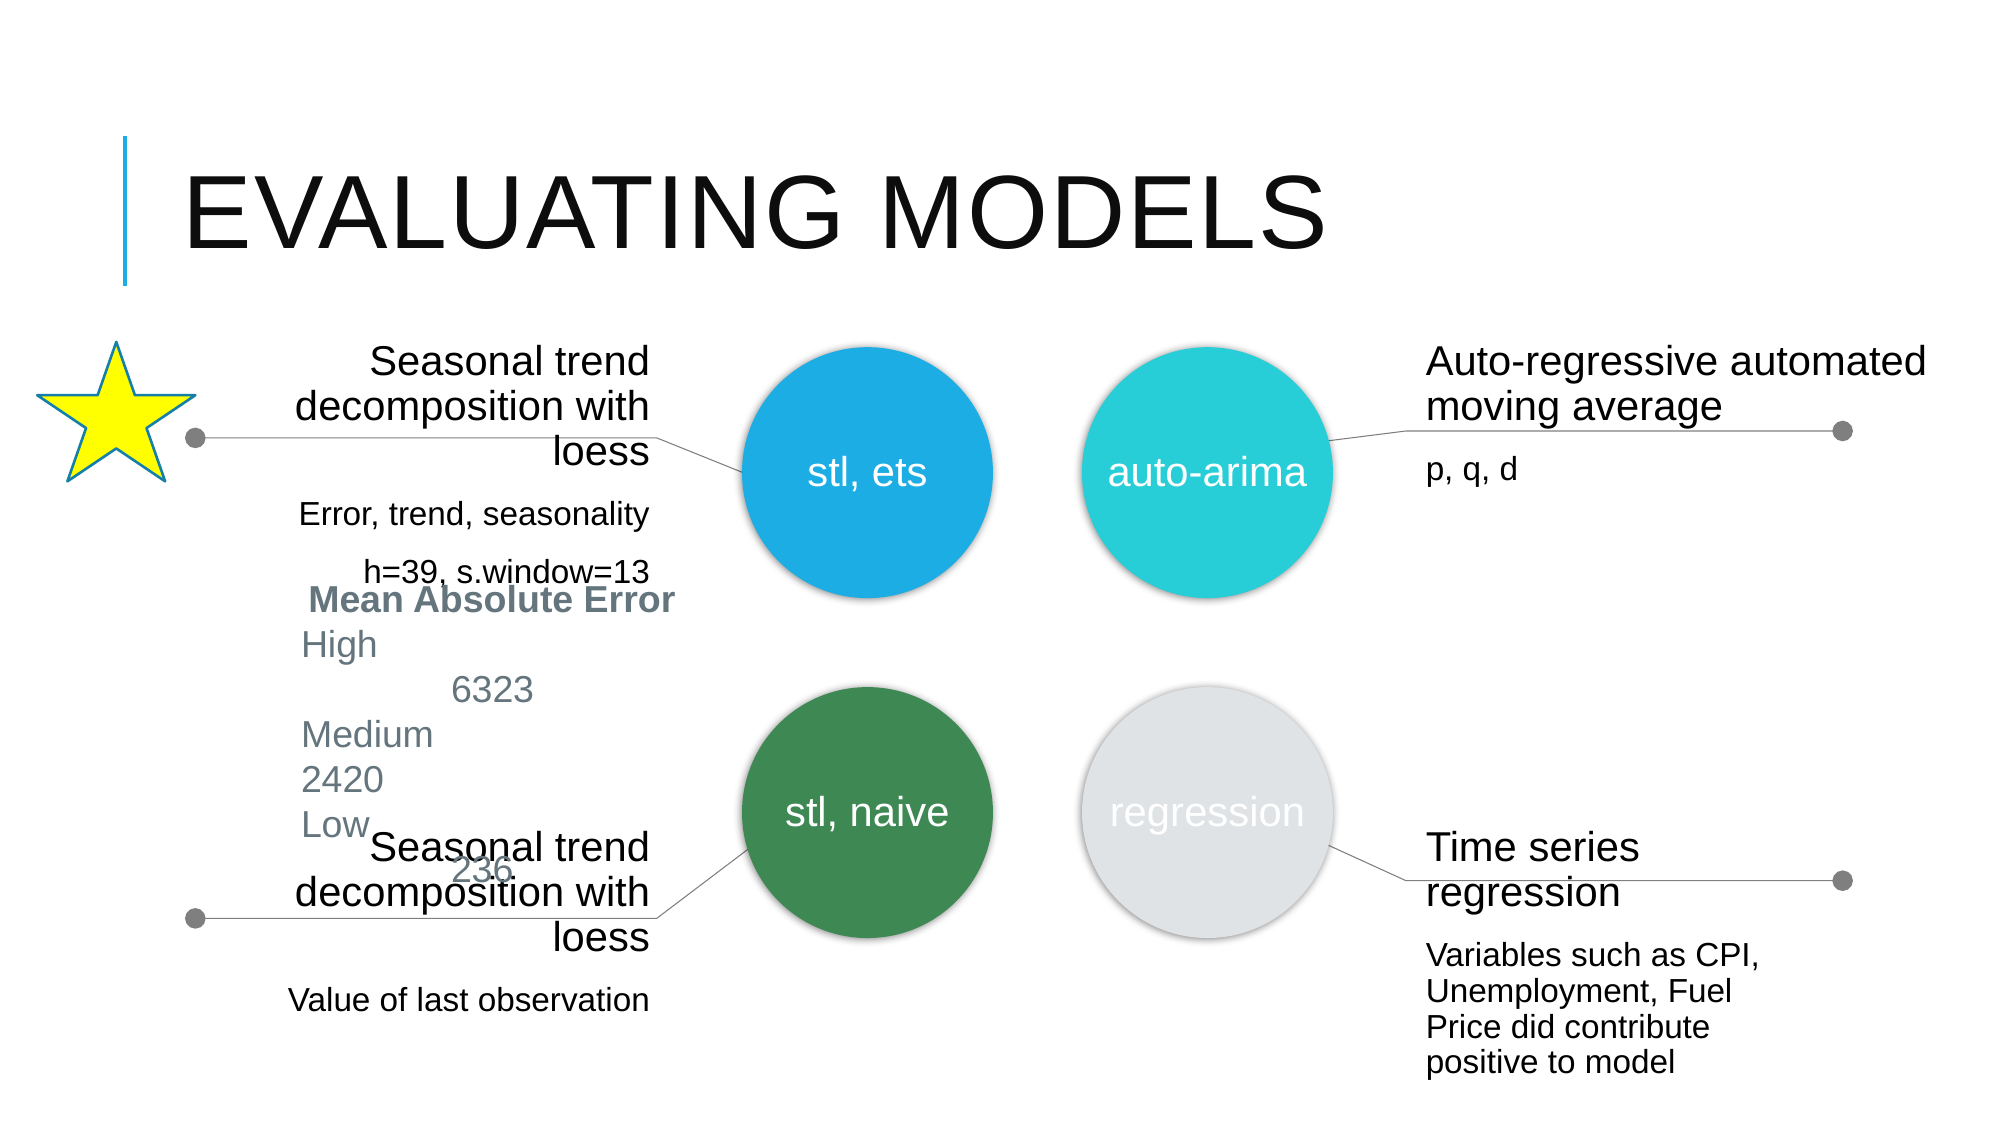

# Evaluating models
Seasonal trend decomposition with loess
Error, trend, seasonality
h=39, s.window=13
Auto-regressive automated moving average
p, q, d

stl, ets
auto-arima

Mean Absolute Error
High			6323
Medium 		2420
Low			236
stl, naive
regression
Seasonal trend decomposition with loess
Value of last observation
Time series regression
Variables such as CPI, Unemployment, Fuel Price did contribute positive to model